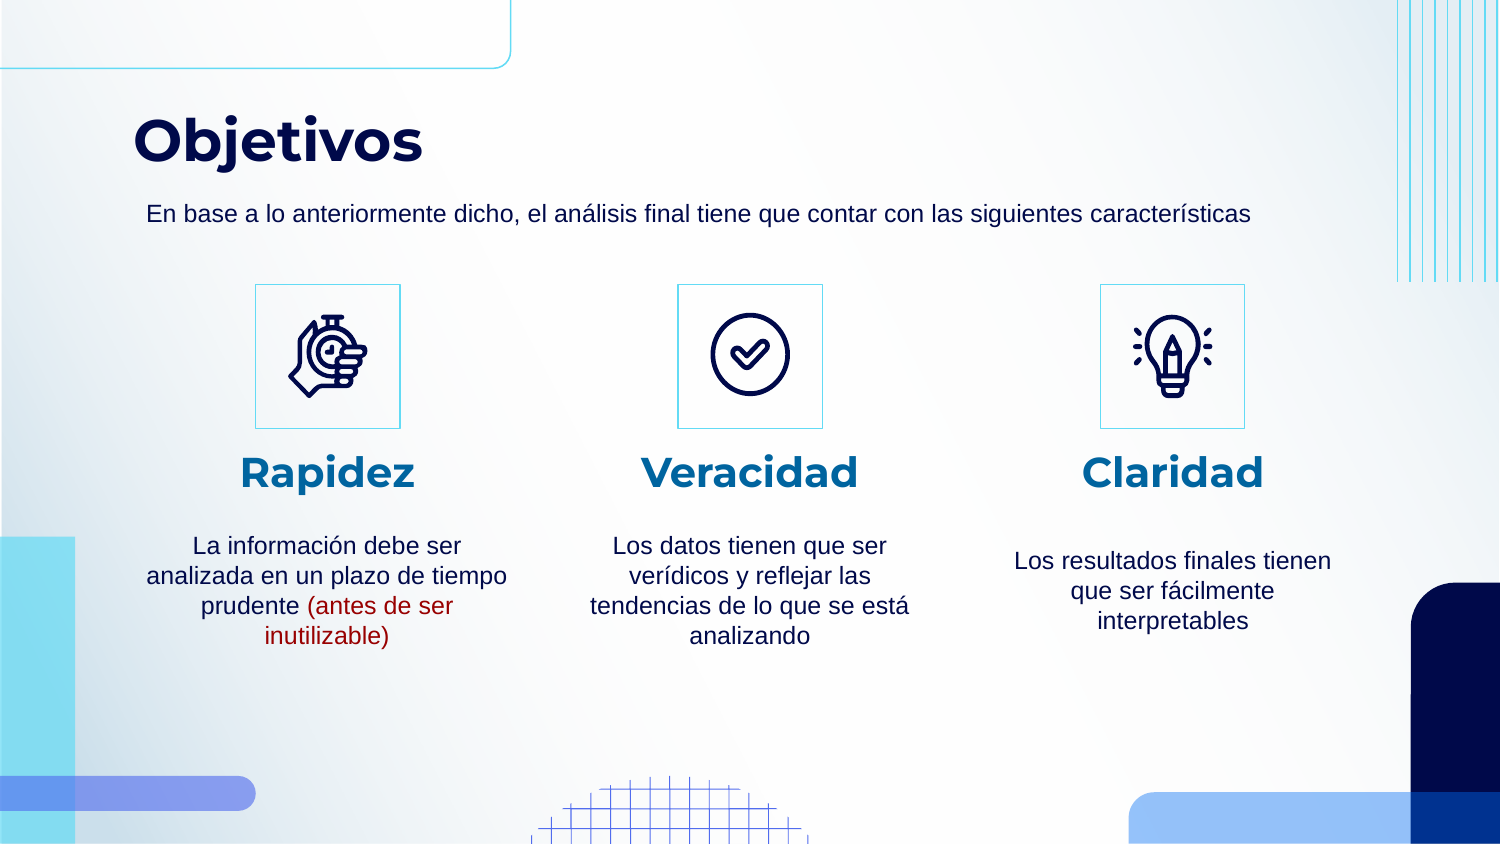

# Objetivos
En base a lo anteriormente dicho, el análisis final tiene que contar con las siguientes características

Rapidez
Veracidad
Claridad
La información debe ser analizada en un plazo de tiempo prudente (antes de ser inutilizable)
Los datos tienen que ser verídicos y reflejar las tendencias de lo que se está analizando
Los resultados finales tienen que ser fácilmente interpretables